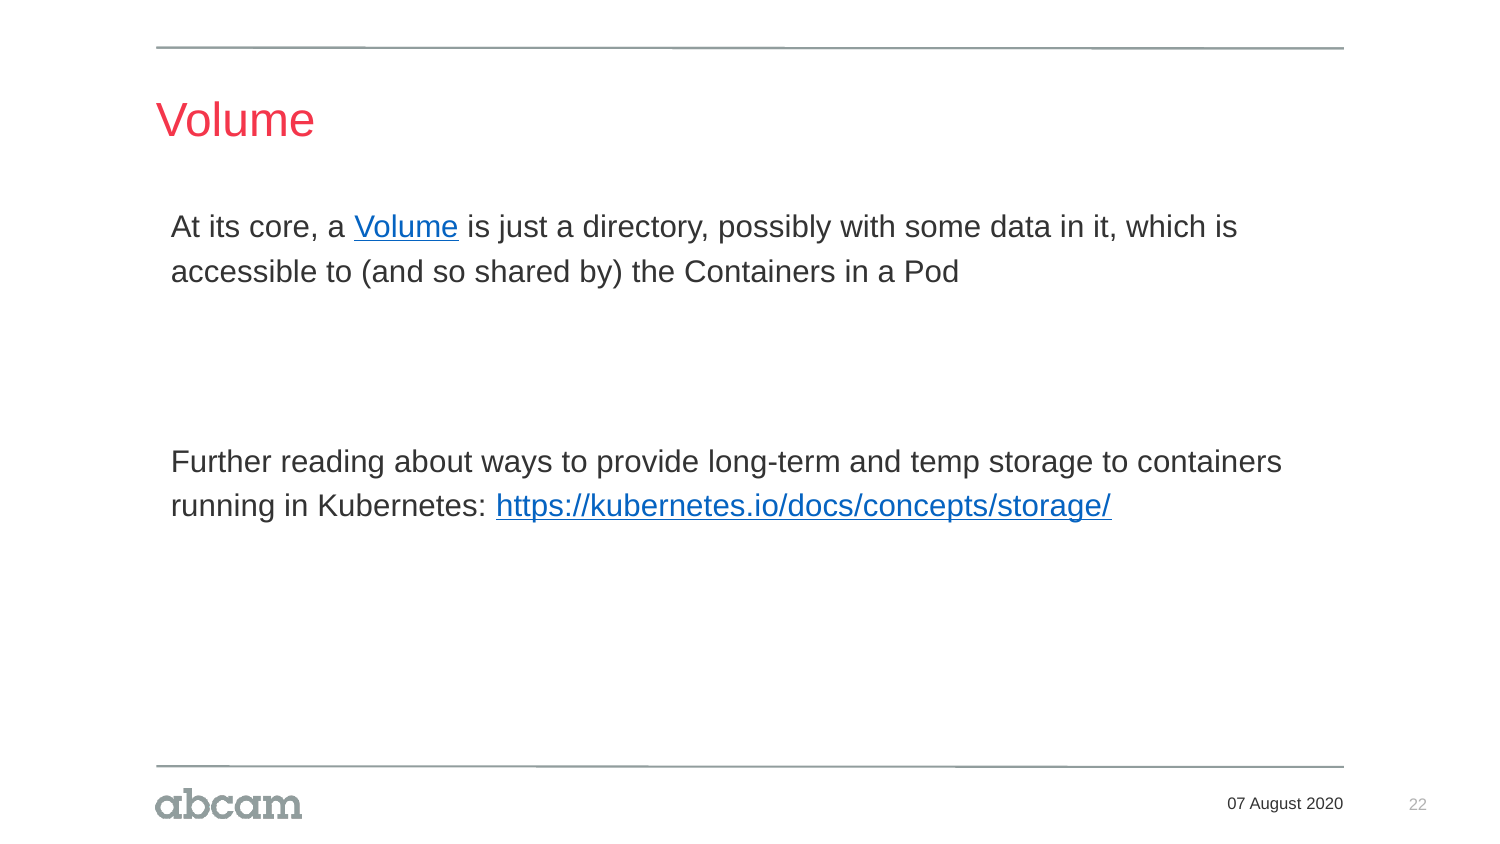

# Volume
At its core, a Volume is just a directory, possibly with some data in it, which is accessible to (and so shared by) the Containers in a Pod

Further reading about ways to provide long-term and temp storage to containers running in Kubernetes: https://kubernetes.io/docs/concepts/storage/

07 August 2020
22